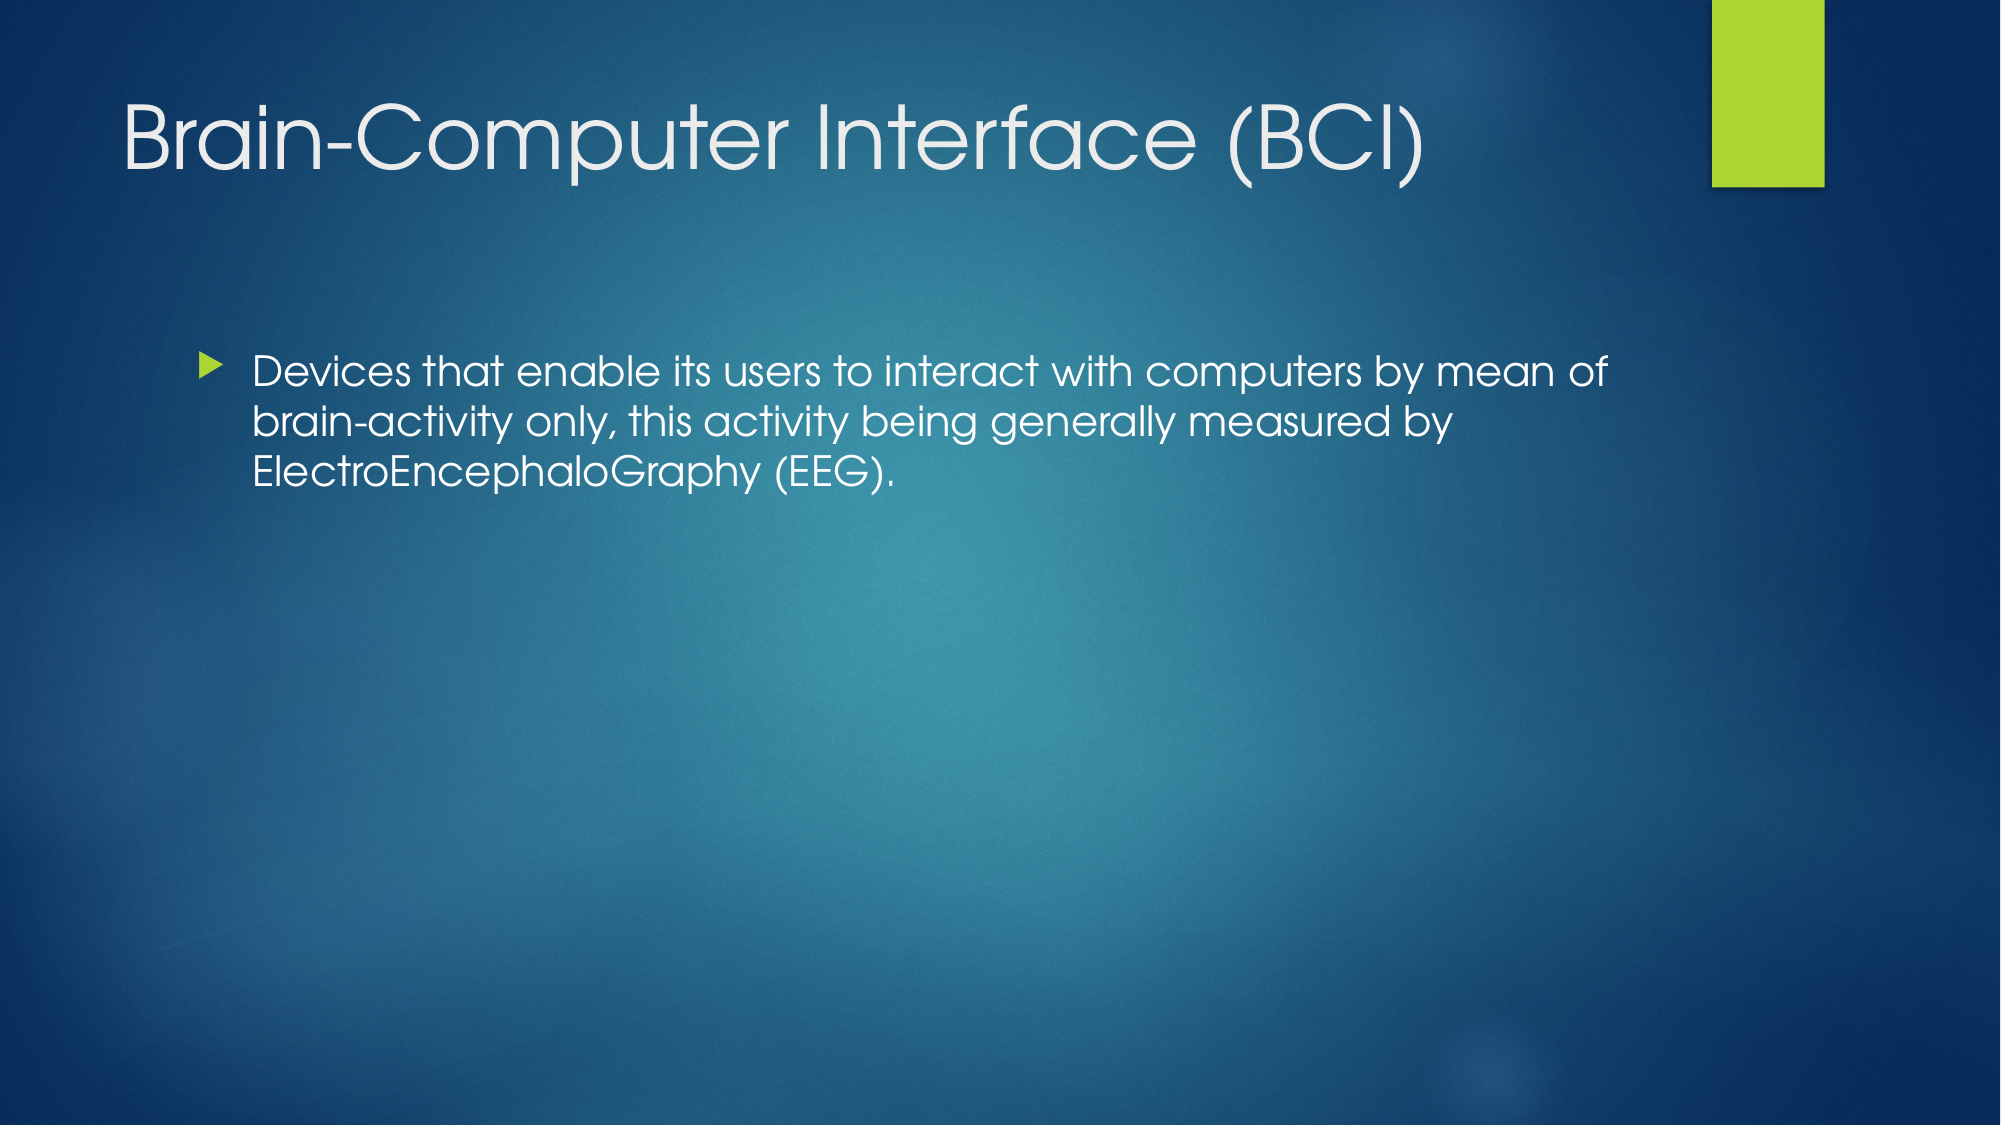

# Brain-Computer Interface (BCI)
Devices that enable its users to interact with computers by mean of brain-activity only, this activity being generally measured by ElectroEncephaloGraphy (EEG).